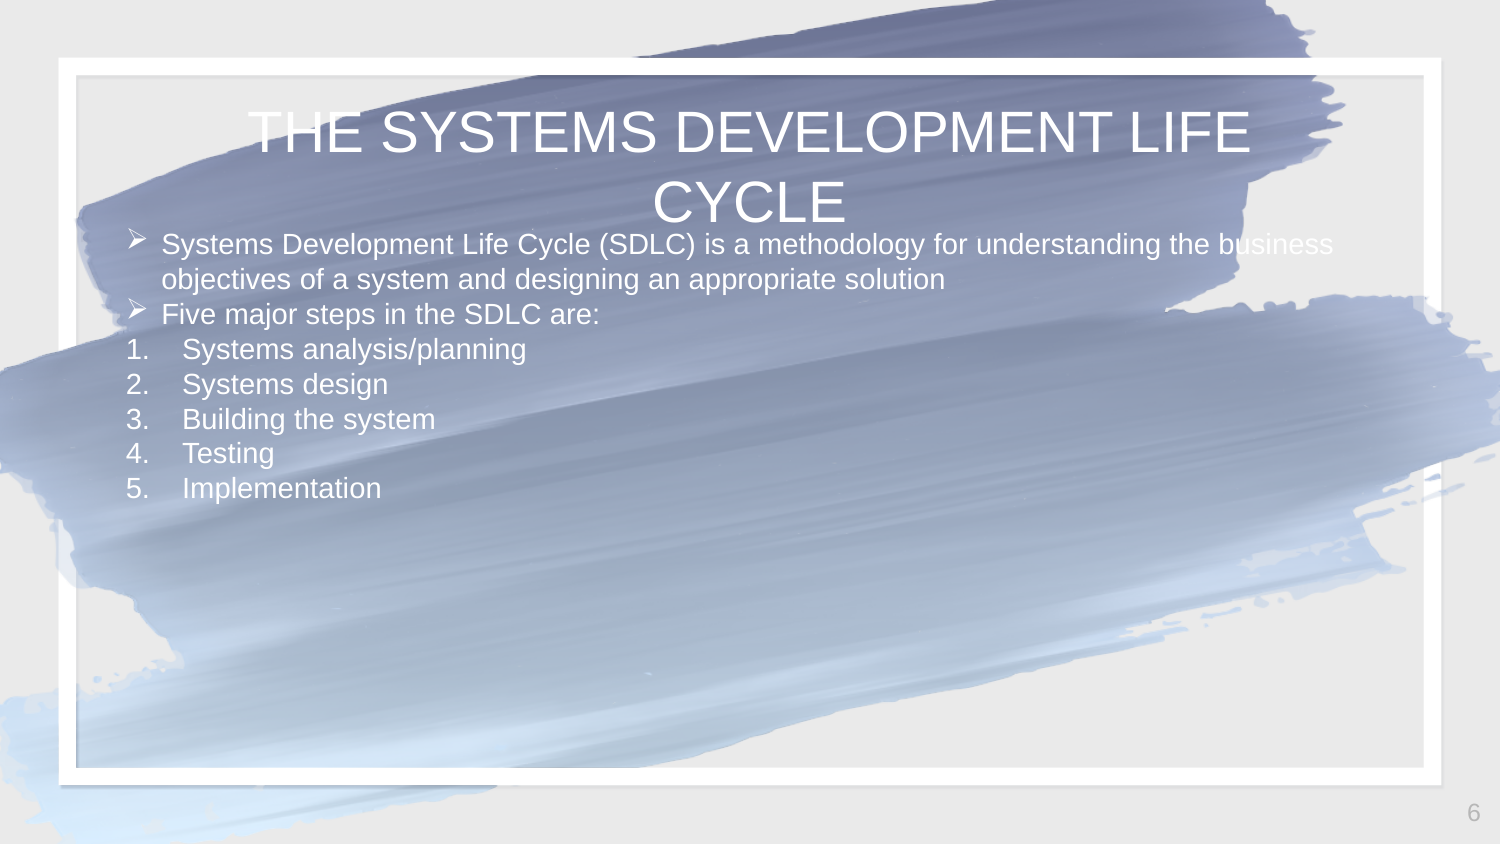

THE SYSTEMS DEVELOPMENT LIFE CYCLE
Systems Development Life Cycle (SDLC) is a methodology for understanding the business objectives of a system and designing an appropriate solution
Five major steps in the SDLC are:
Systems analysis/planning
Systems design
Building the system
Testing
Implementation
6